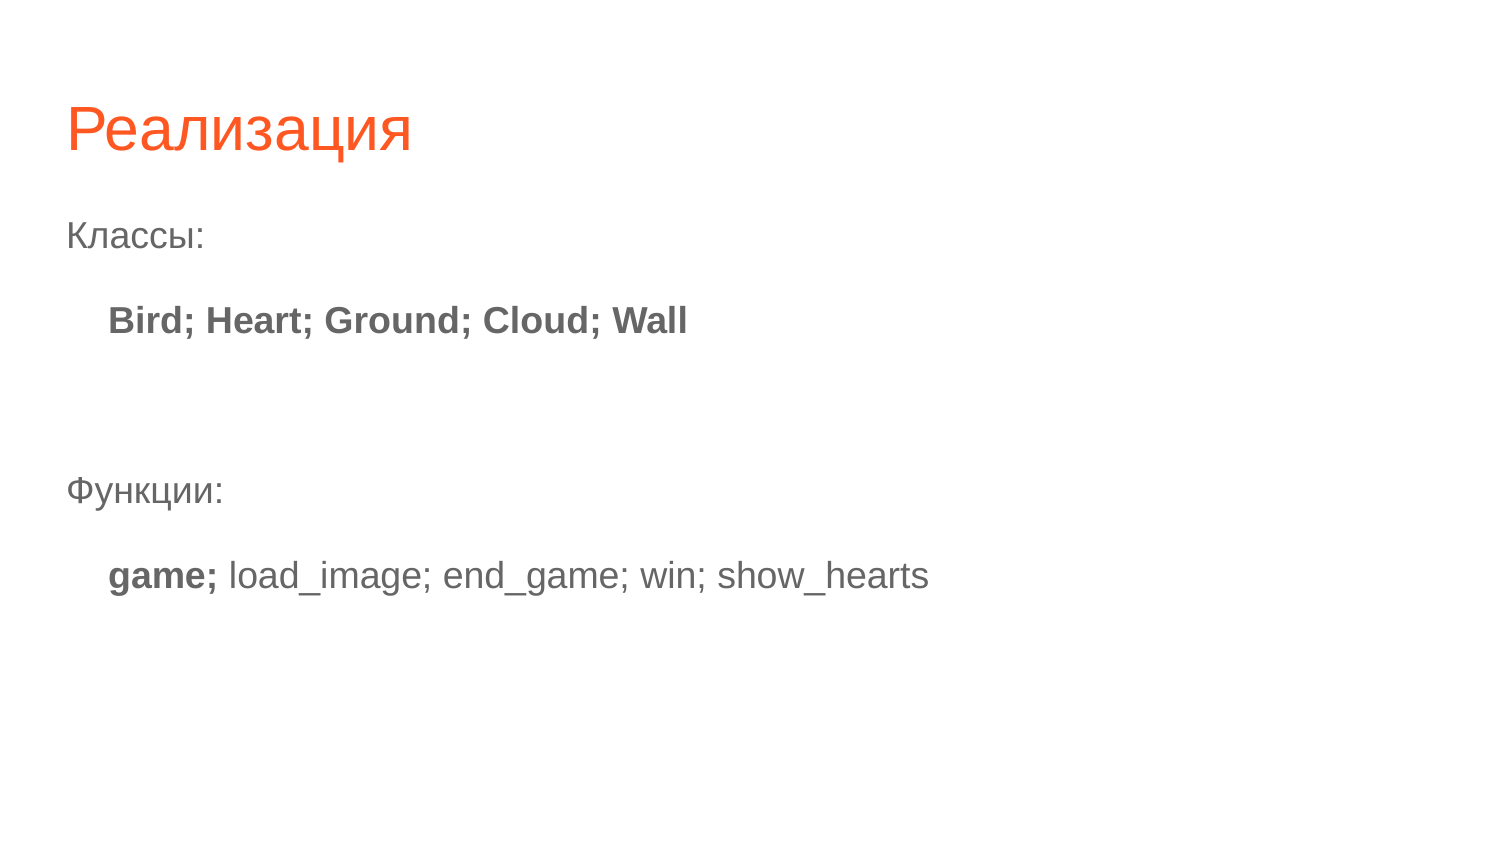

# Реализация
Классы:
    Bird; Heart; Ground; Cloud; Wall

Функции:
    game; load_image; end_game; win; show_hearts